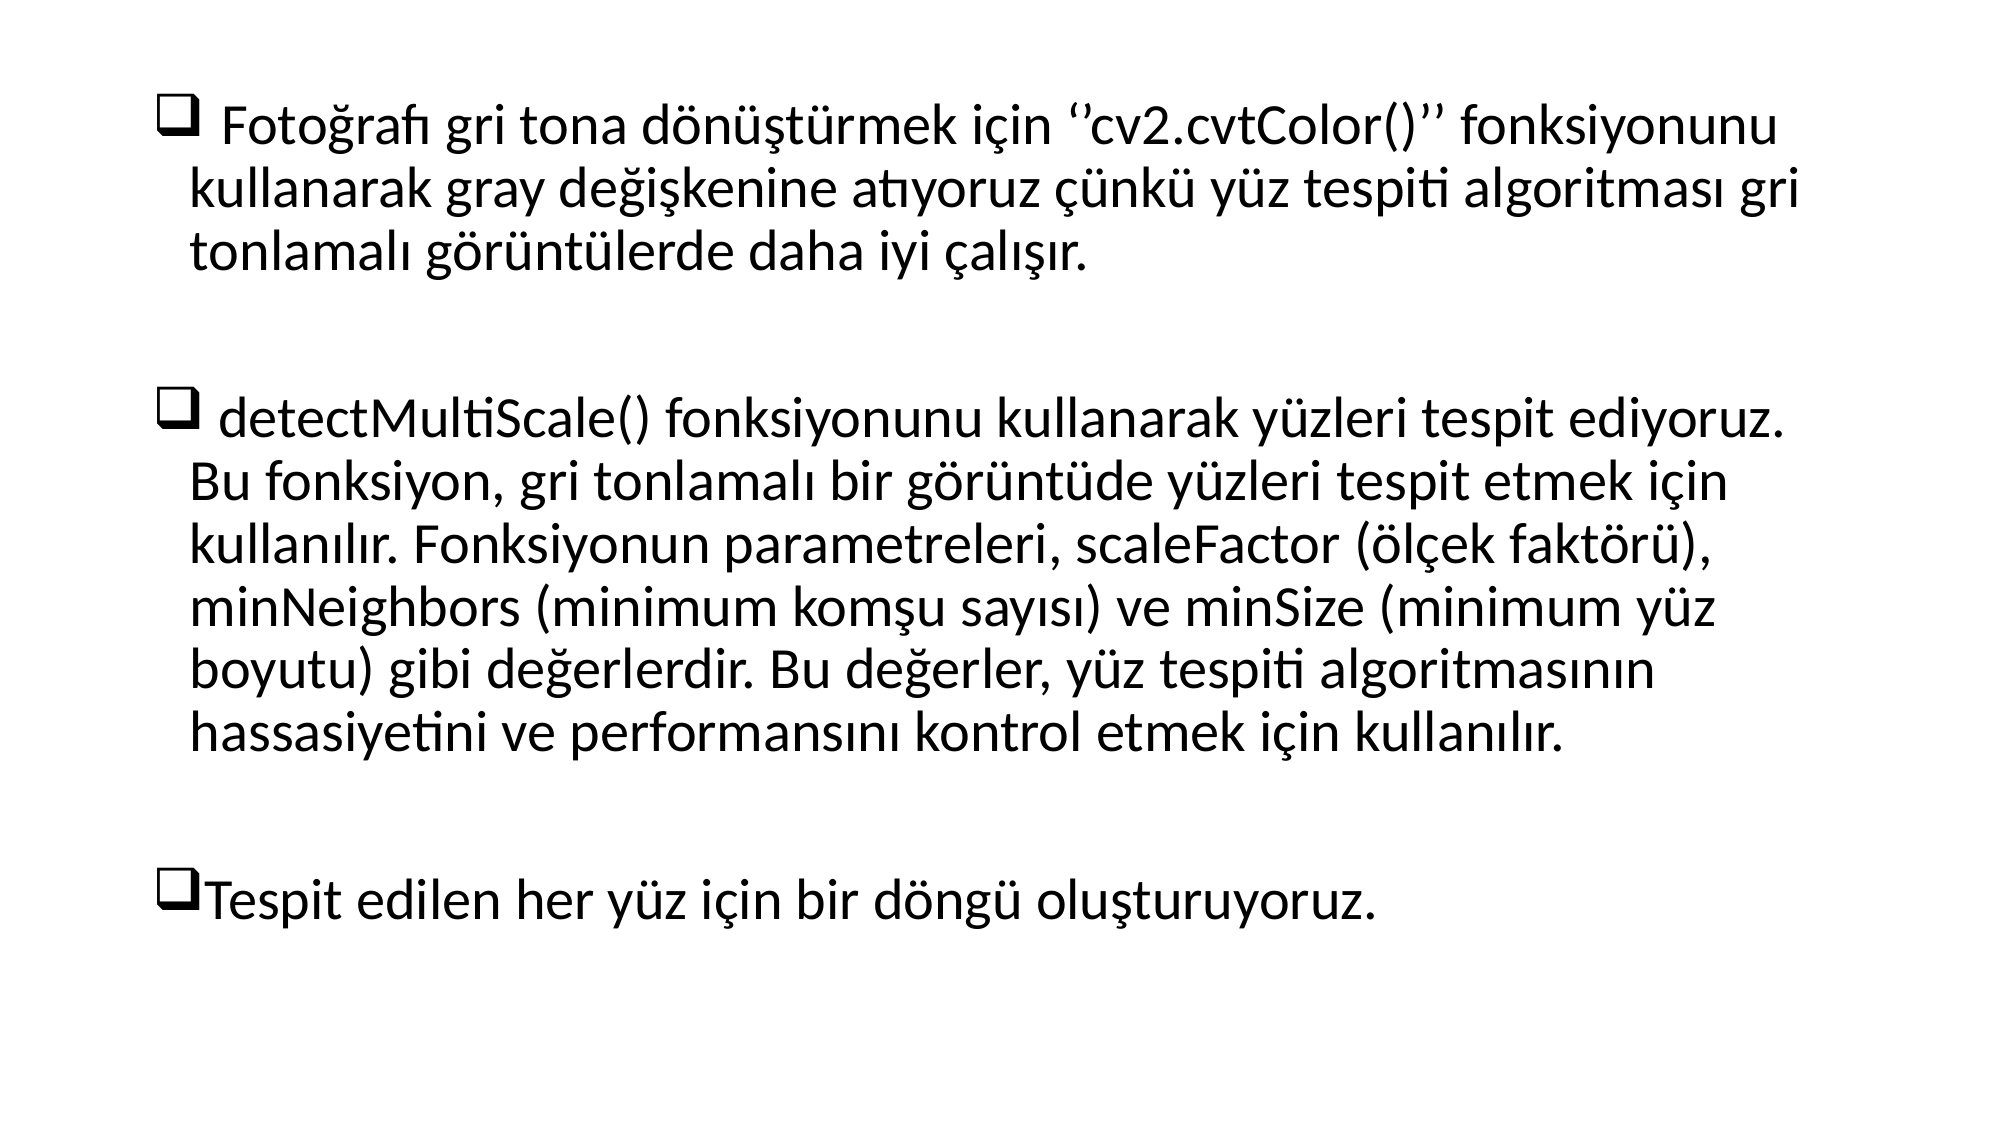

Fotoğrafı gri tona dönüştürmek için ‘’cv2.cvtColor()’’ fonksiyonunu kullanarak gray değişkenine atıyoruz çünkü yüz tespiti algoritması gri tonlamalı görüntülerde daha iyi çalışır.

 detectMultiScale() fonksiyonunu kullanarak yüzleri tespit ediyoruz. Bu fonksiyon, gri tonlamalı bir görüntüde yüzleri tespit etmek için kullanılır. Fonksiyonun parametreleri, scaleFactor (ölçek faktörü), minNeighbors (minimum komşu sayısı) ve minSize (minimum yüz boyutu) gibi değerlerdir. Bu değerler, yüz tespiti algoritmasının hassasiyetini ve performansını kontrol etmek için kullanılır.

Tespit edilen her yüz için bir döngü oluşturuyoruz.